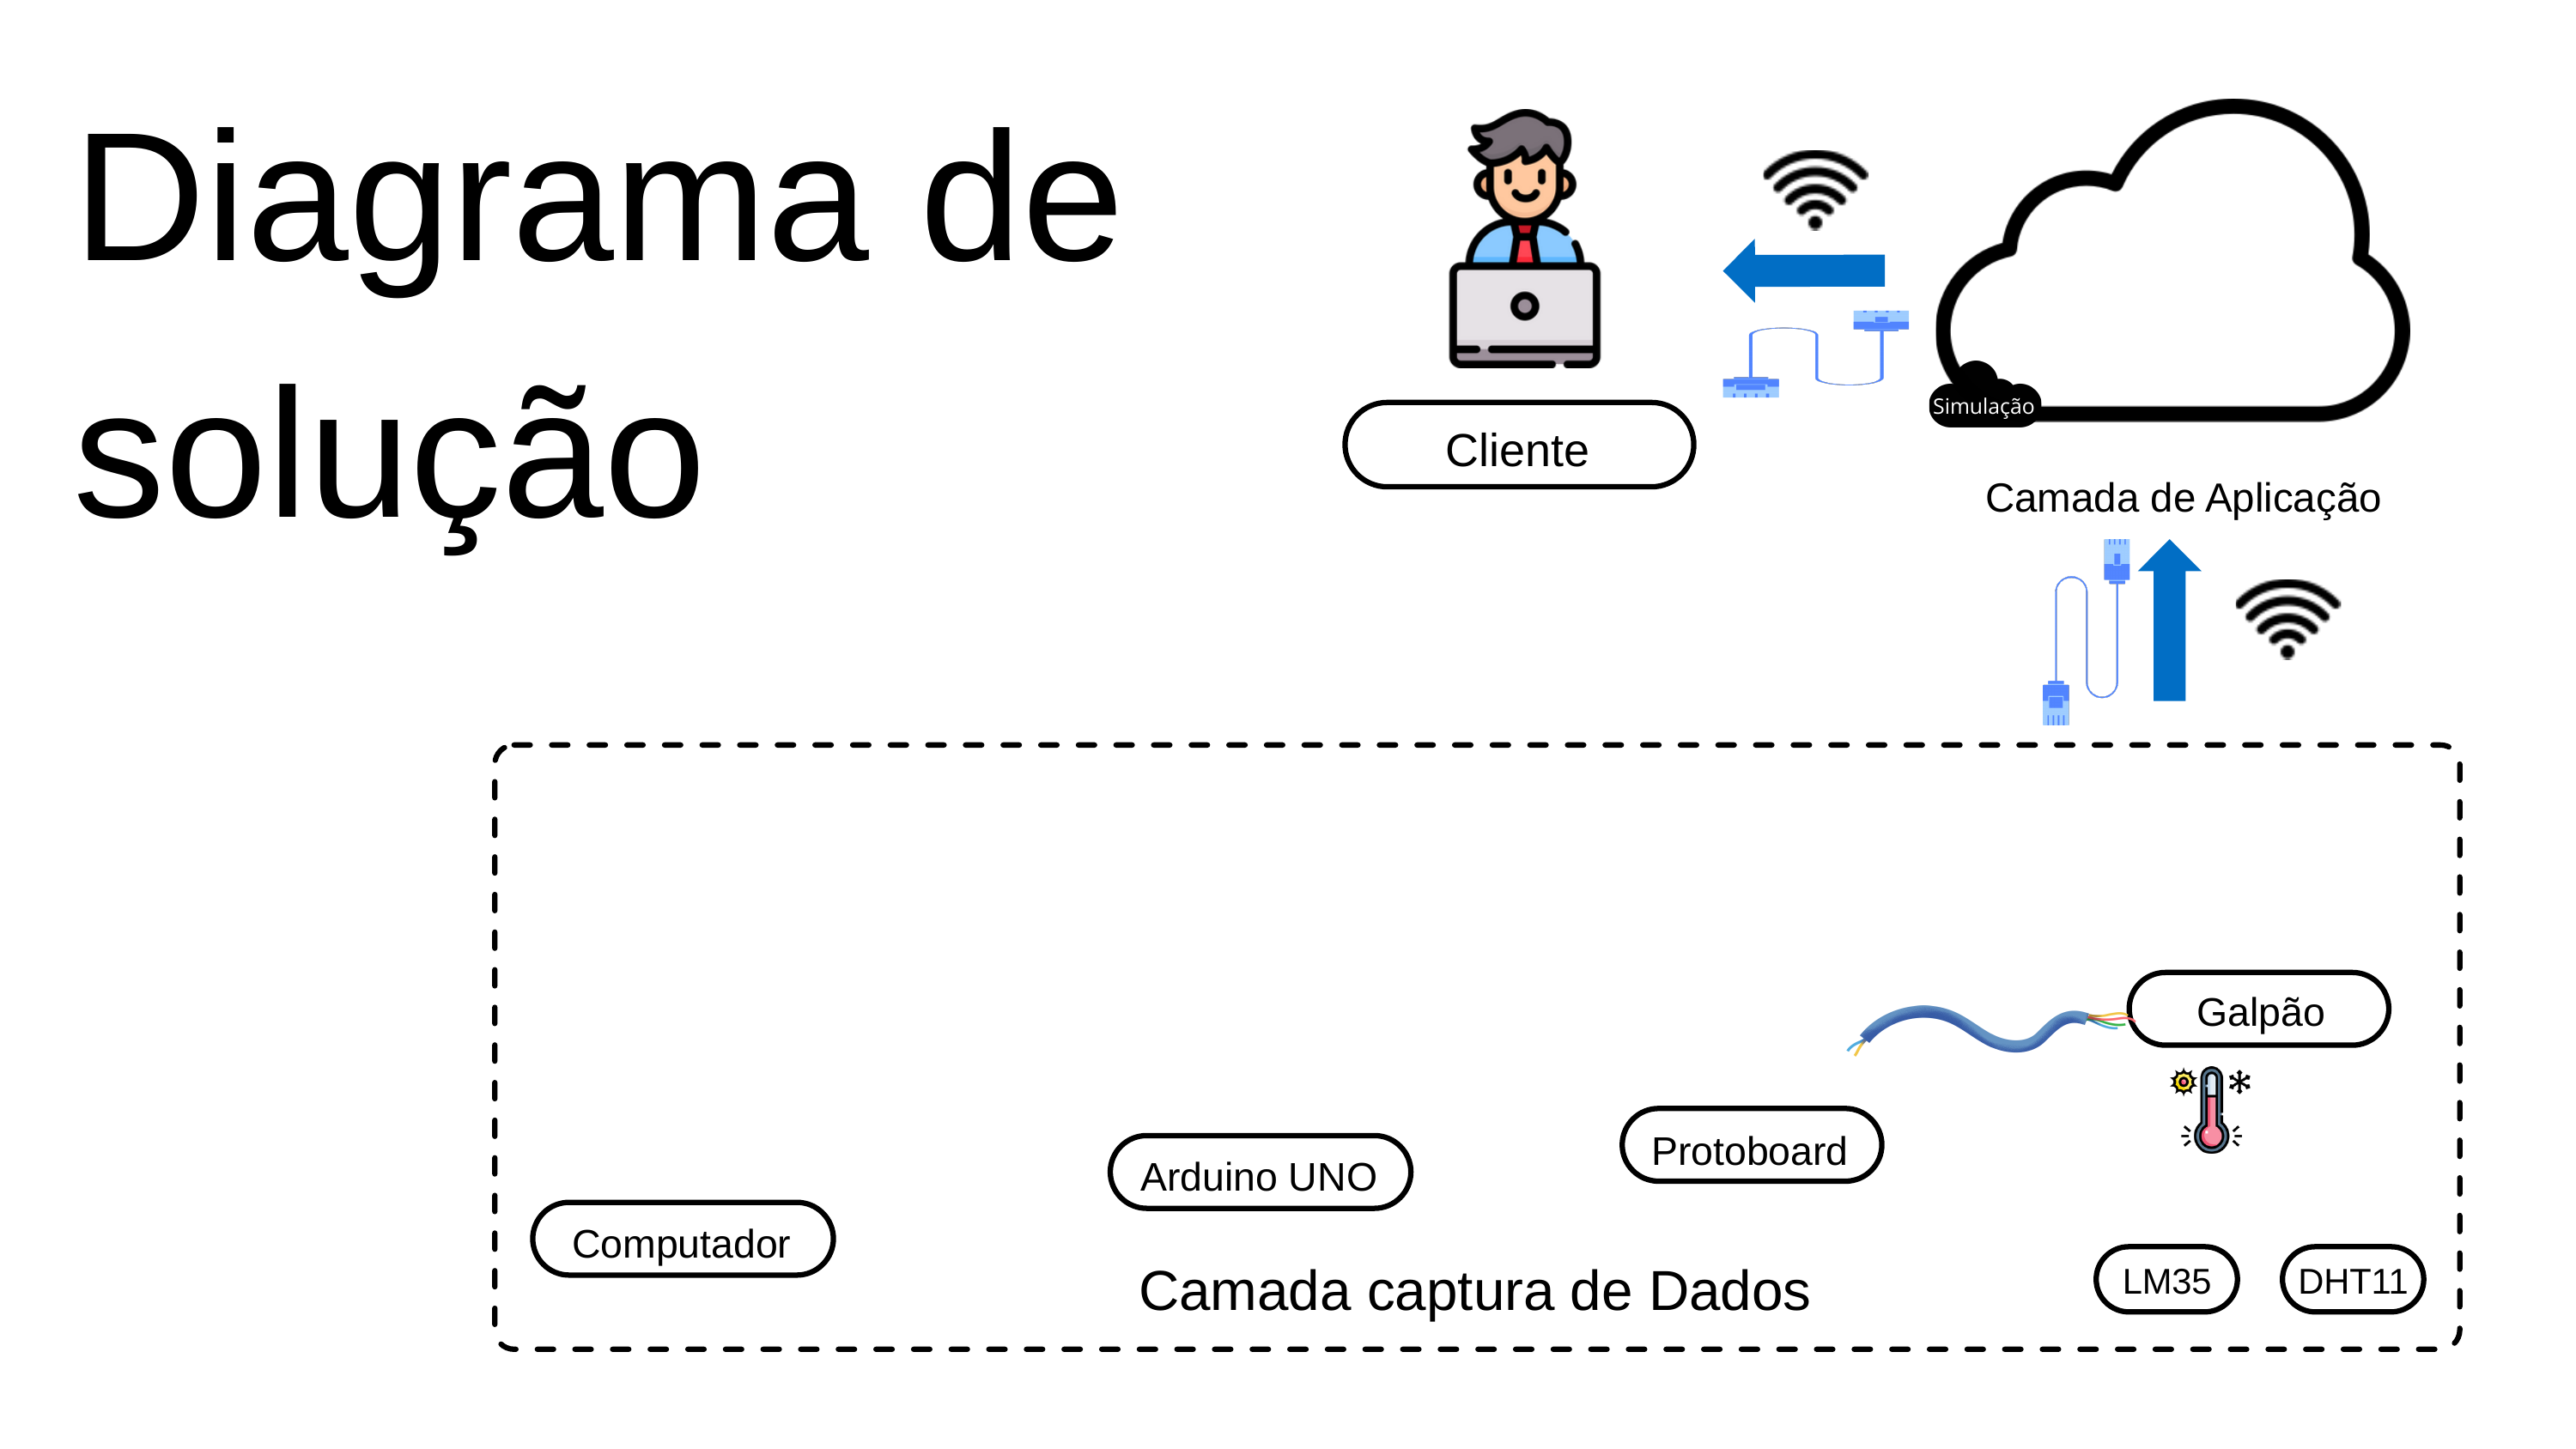

Diagrama de
solução

Simulação

Cliente
Camada de Aplicação

Galpão

Protoboard

Arduino UNO

Computador
Camada captura de Dados

LM35
DHT11